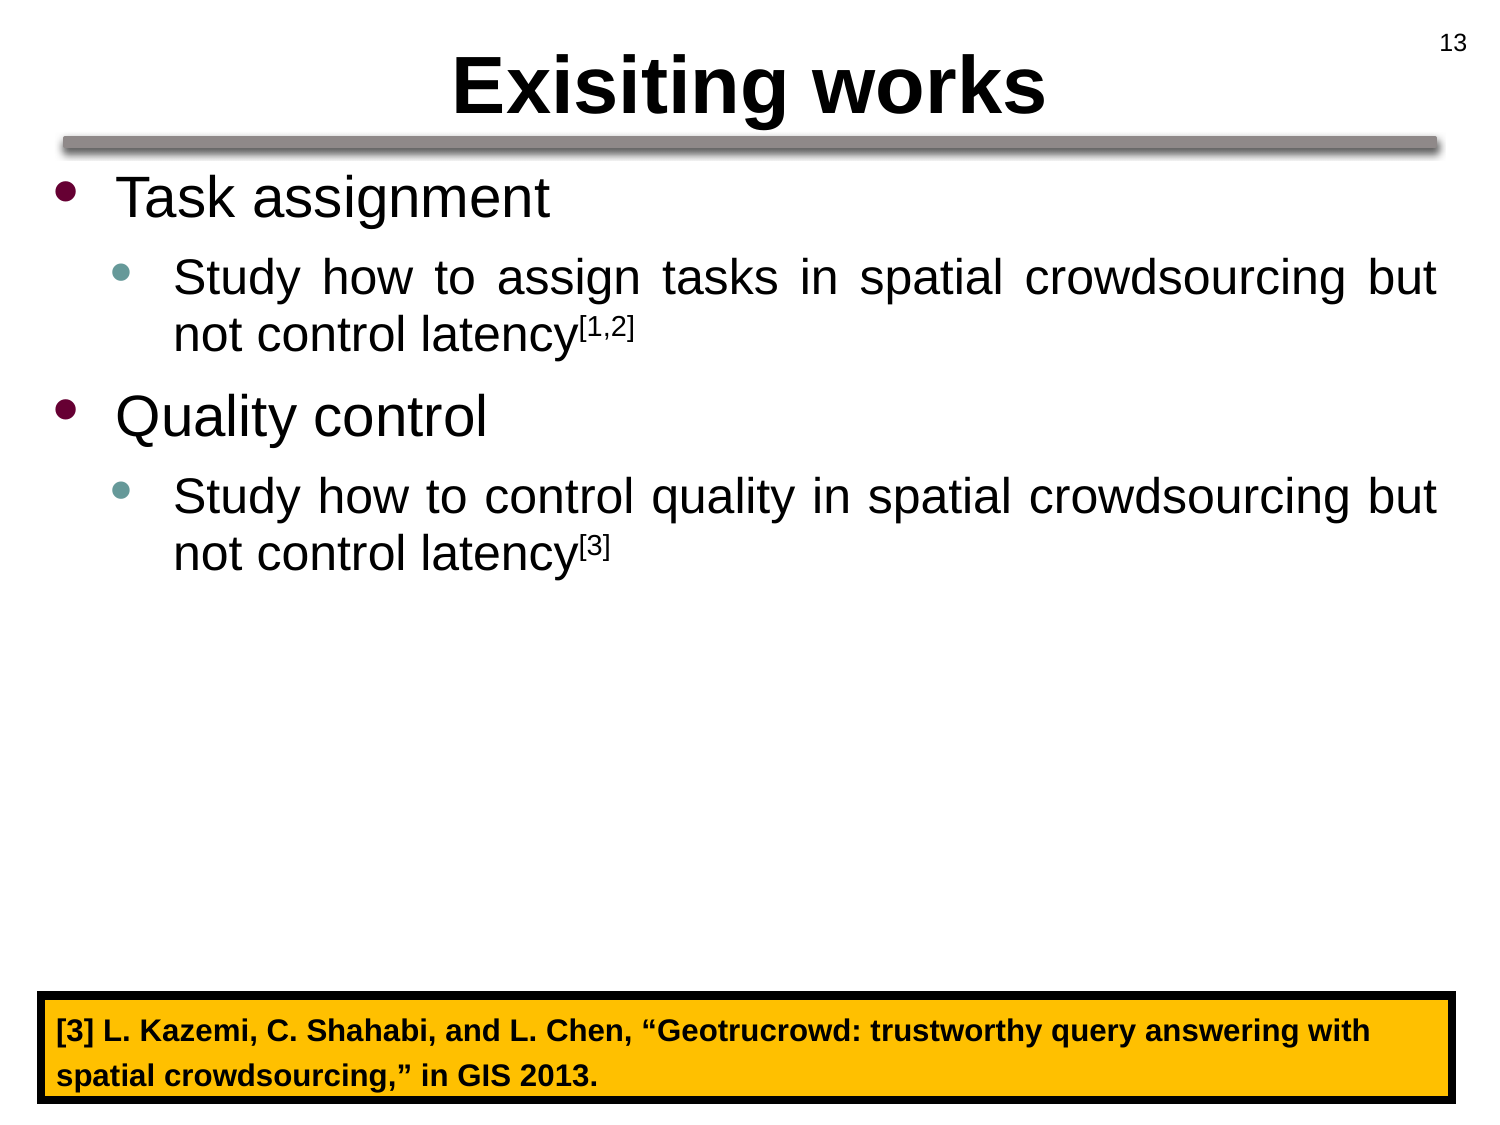

13
# Exisiting works
Task assignment
Study how to assign tasks in spatial crowdsourcing but not control latency[1,2]
Quality control
Study how to control quality in spatial crowdsourcing but not control latency[3]

[3] L. Kazemi, C. Shahabi, and L. Chen, “Geotrucrowd: trustworthy query answering with spatial crowdsourcing,” in GIS 2013.